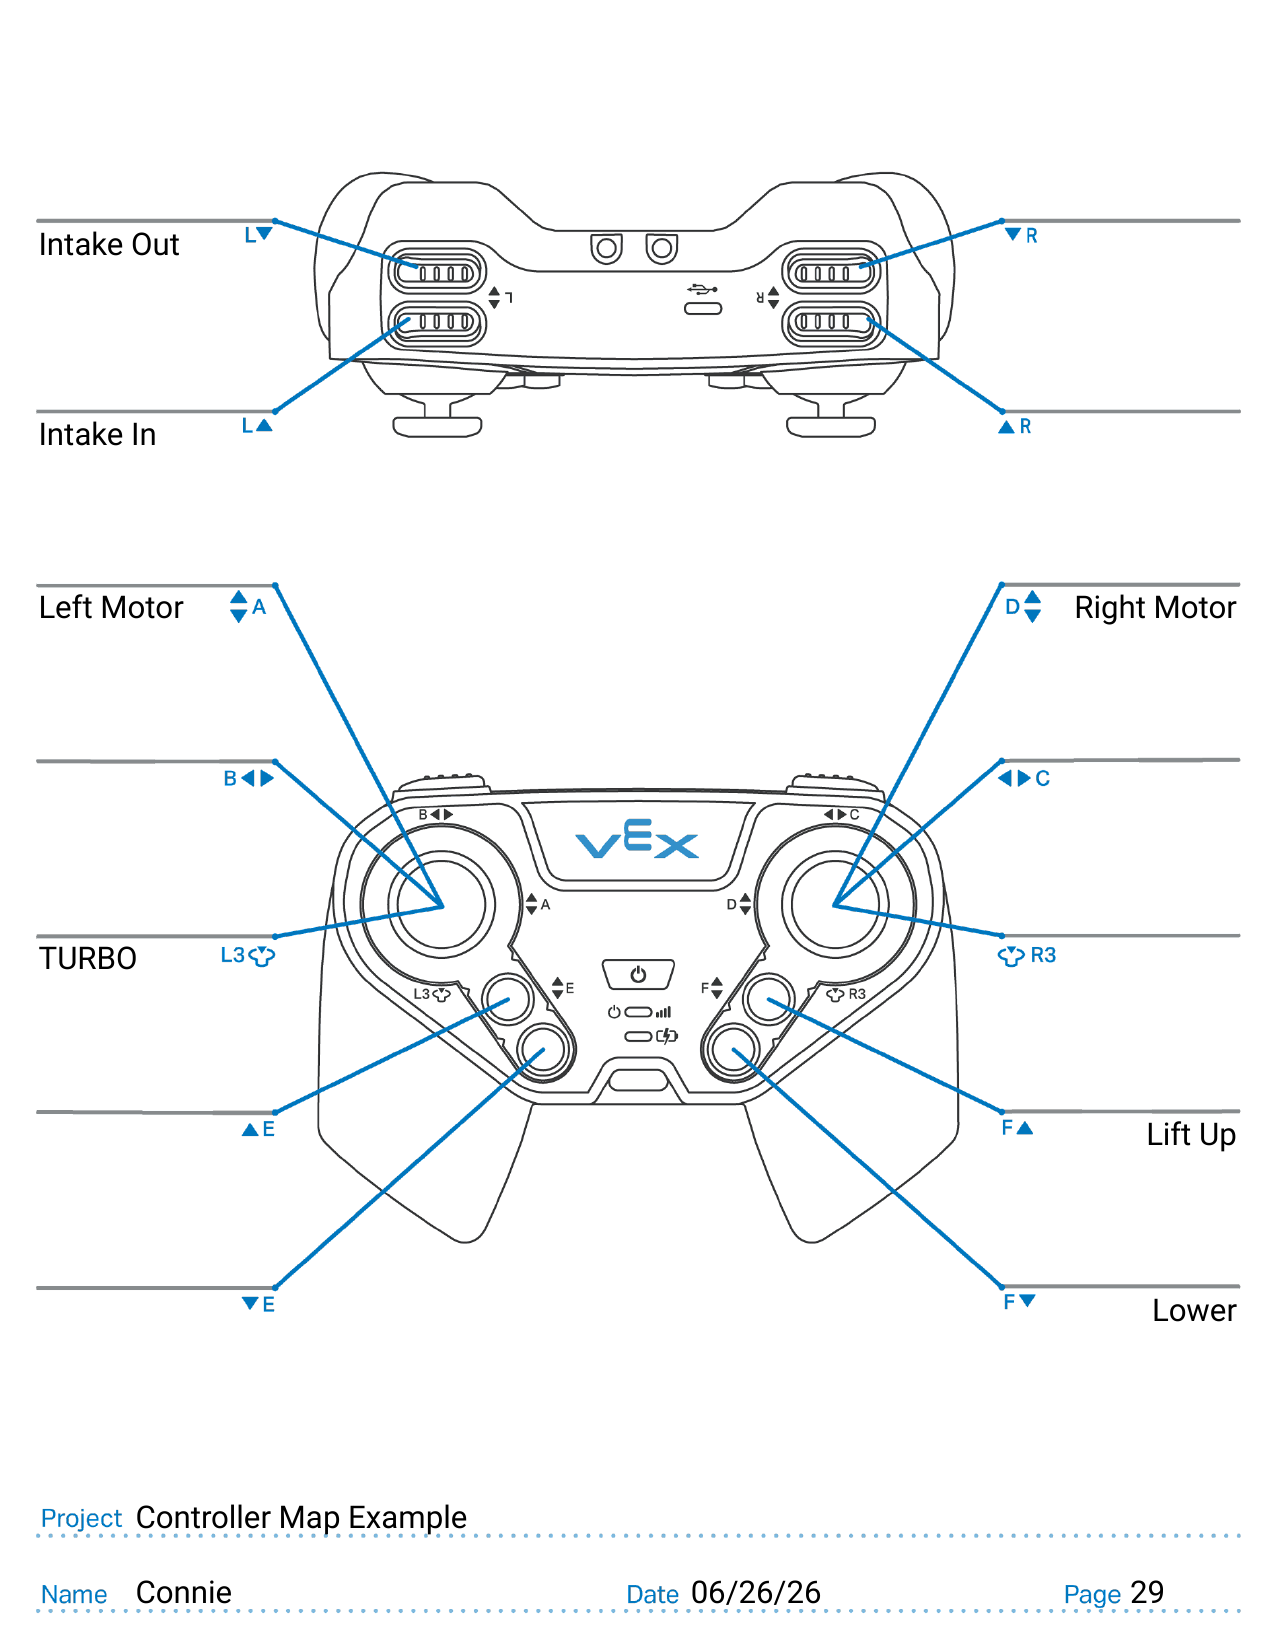

Intake Out
Intake In
Right Motor
Left Motor
TURBO
Lift Up
Lower
# Controller Map Example
Connie
06/26/26
29